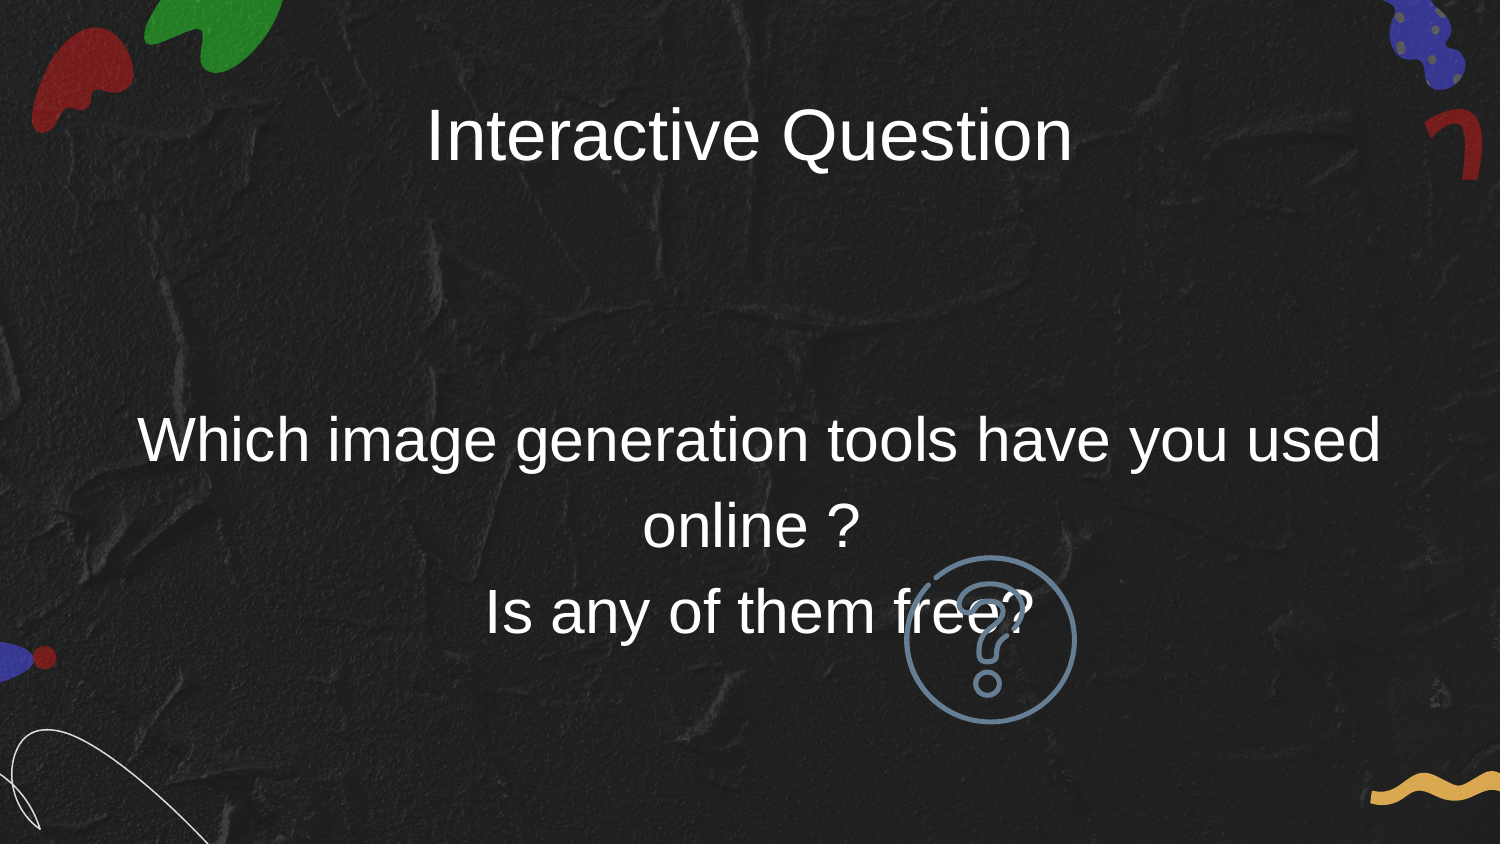

# Interactive Question

Which image generation tools have you used online ?
Is any of them free?